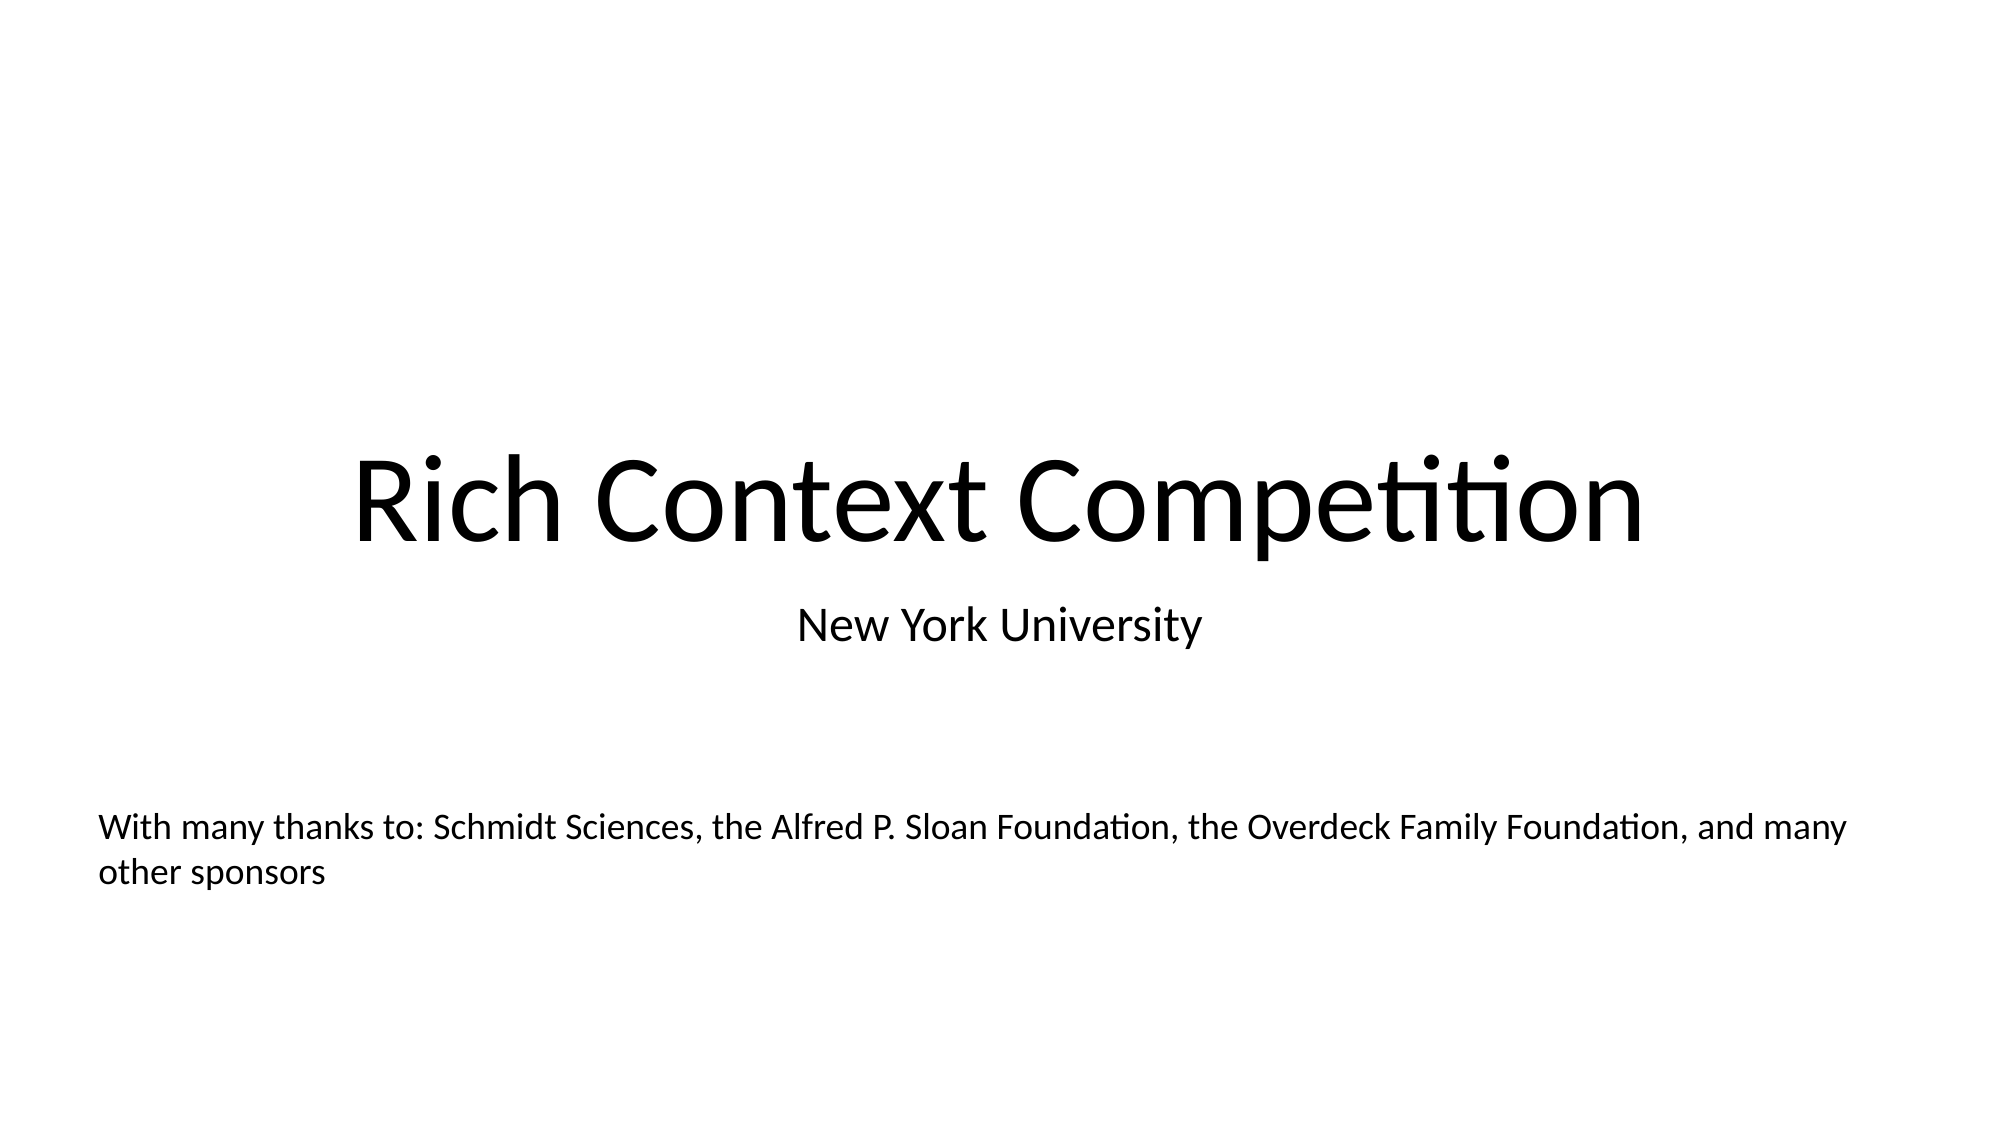

# Rich Context Competition
New York University
With many thanks to: Schmidt Sciences, the Alfred P. Sloan Foundation, the Overdeck Family Foundation, and many other sponsors